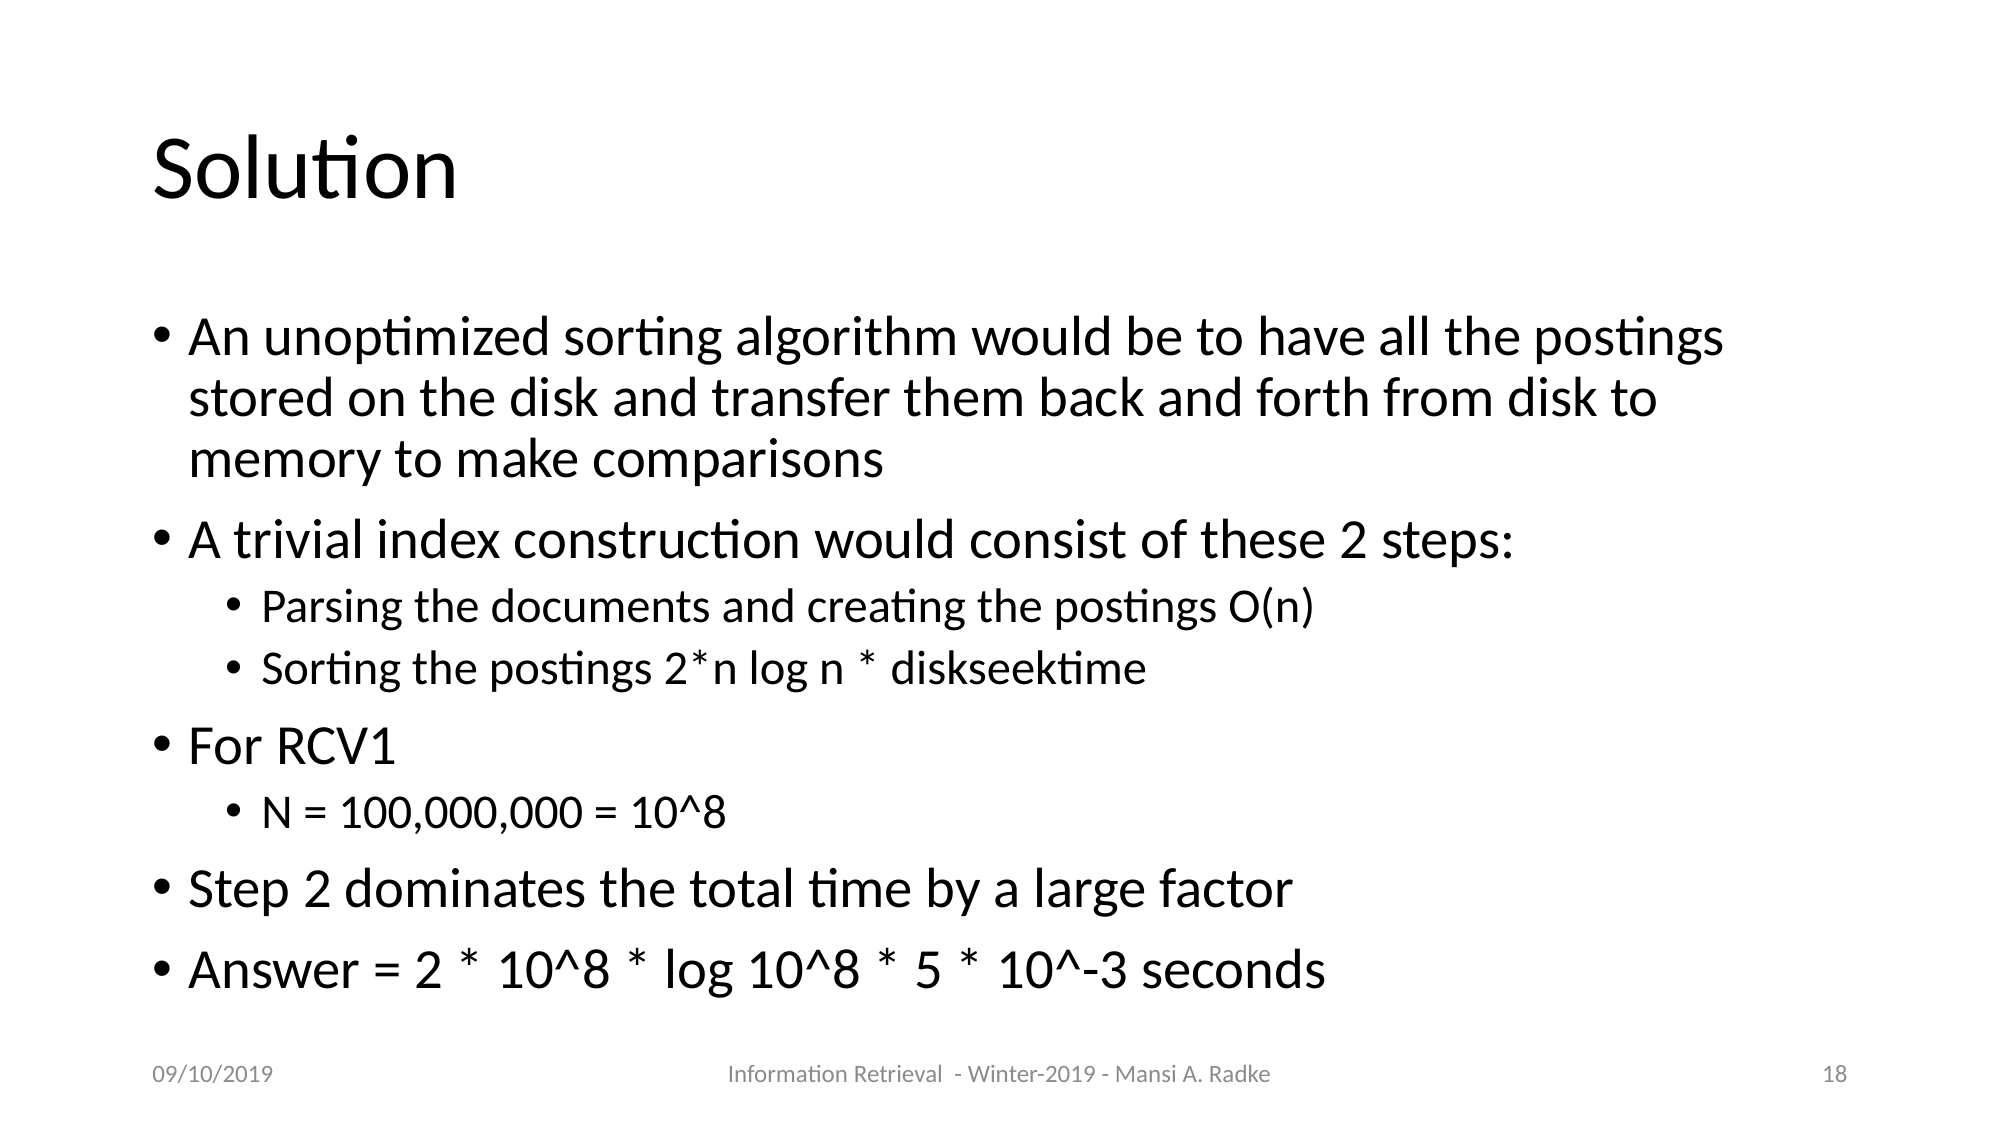

Solution
An unoptimized sorting algorithm would be to have all the postings stored on the disk and transfer them back and forth from disk to memory to make comparisons
A trivial index construction would consist of these 2 steps:
Parsing the documents and creating the postings O(n)
Sorting the postings 2*n log n * diskseektime
For RCV1
N = 100,000,000 = 10^8
Step 2 dominates the total time by a large factor
Answer = 2 * 10^8 * log 10^8 * 5 * 10^-3 seconds
09/10/2019
Information Retrieval  - Winter-2019 - Mansi A. Radke
18